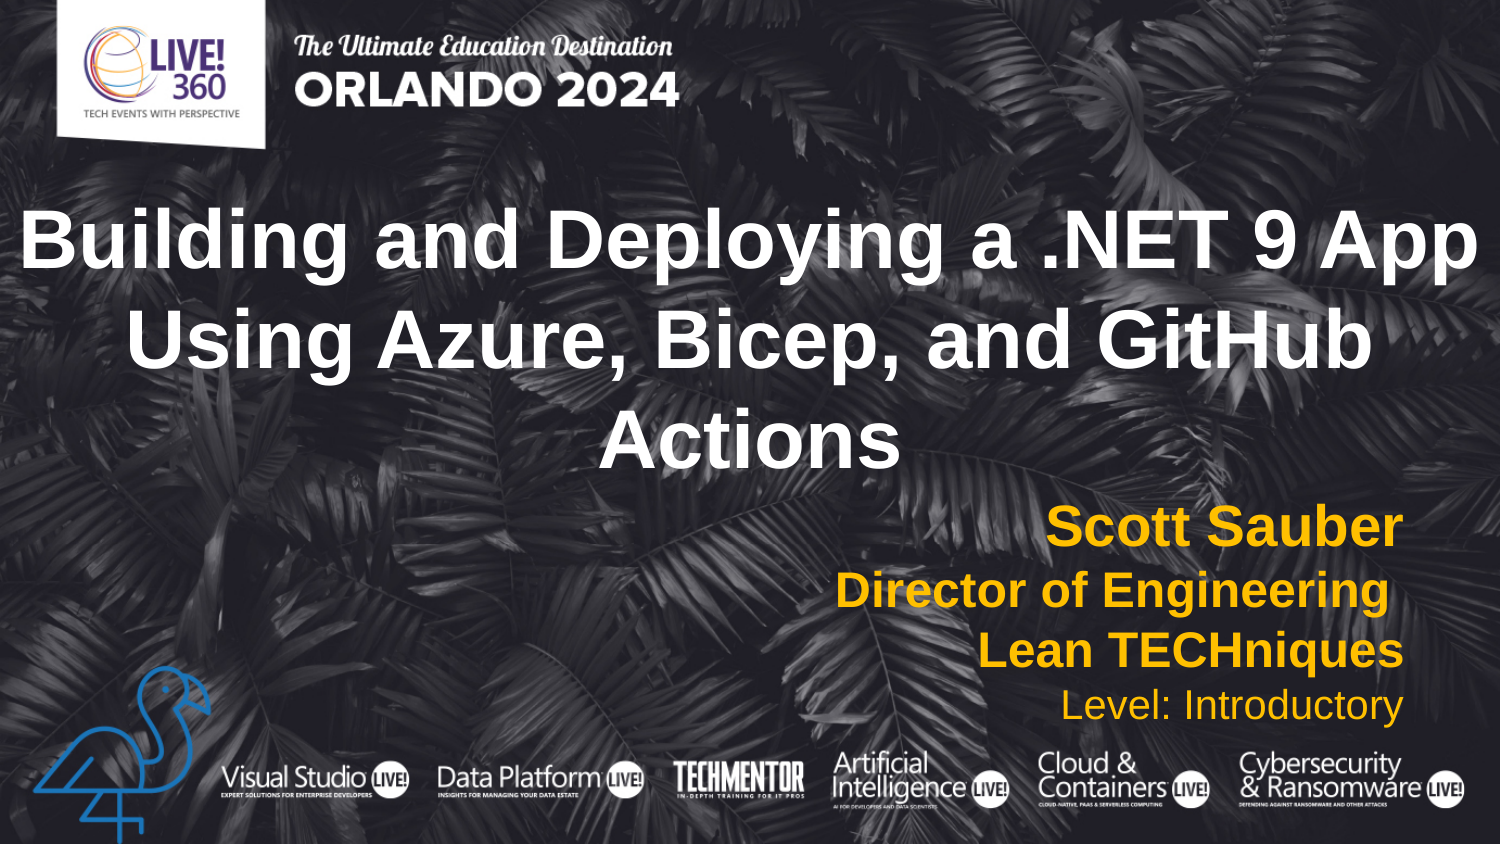

Building and Deploying a .NET 9 App Using Azure, Bicep, and GitHub Actions
Scott Sauber
Director of Engineering
Lean TECHniques

Level: Introductory